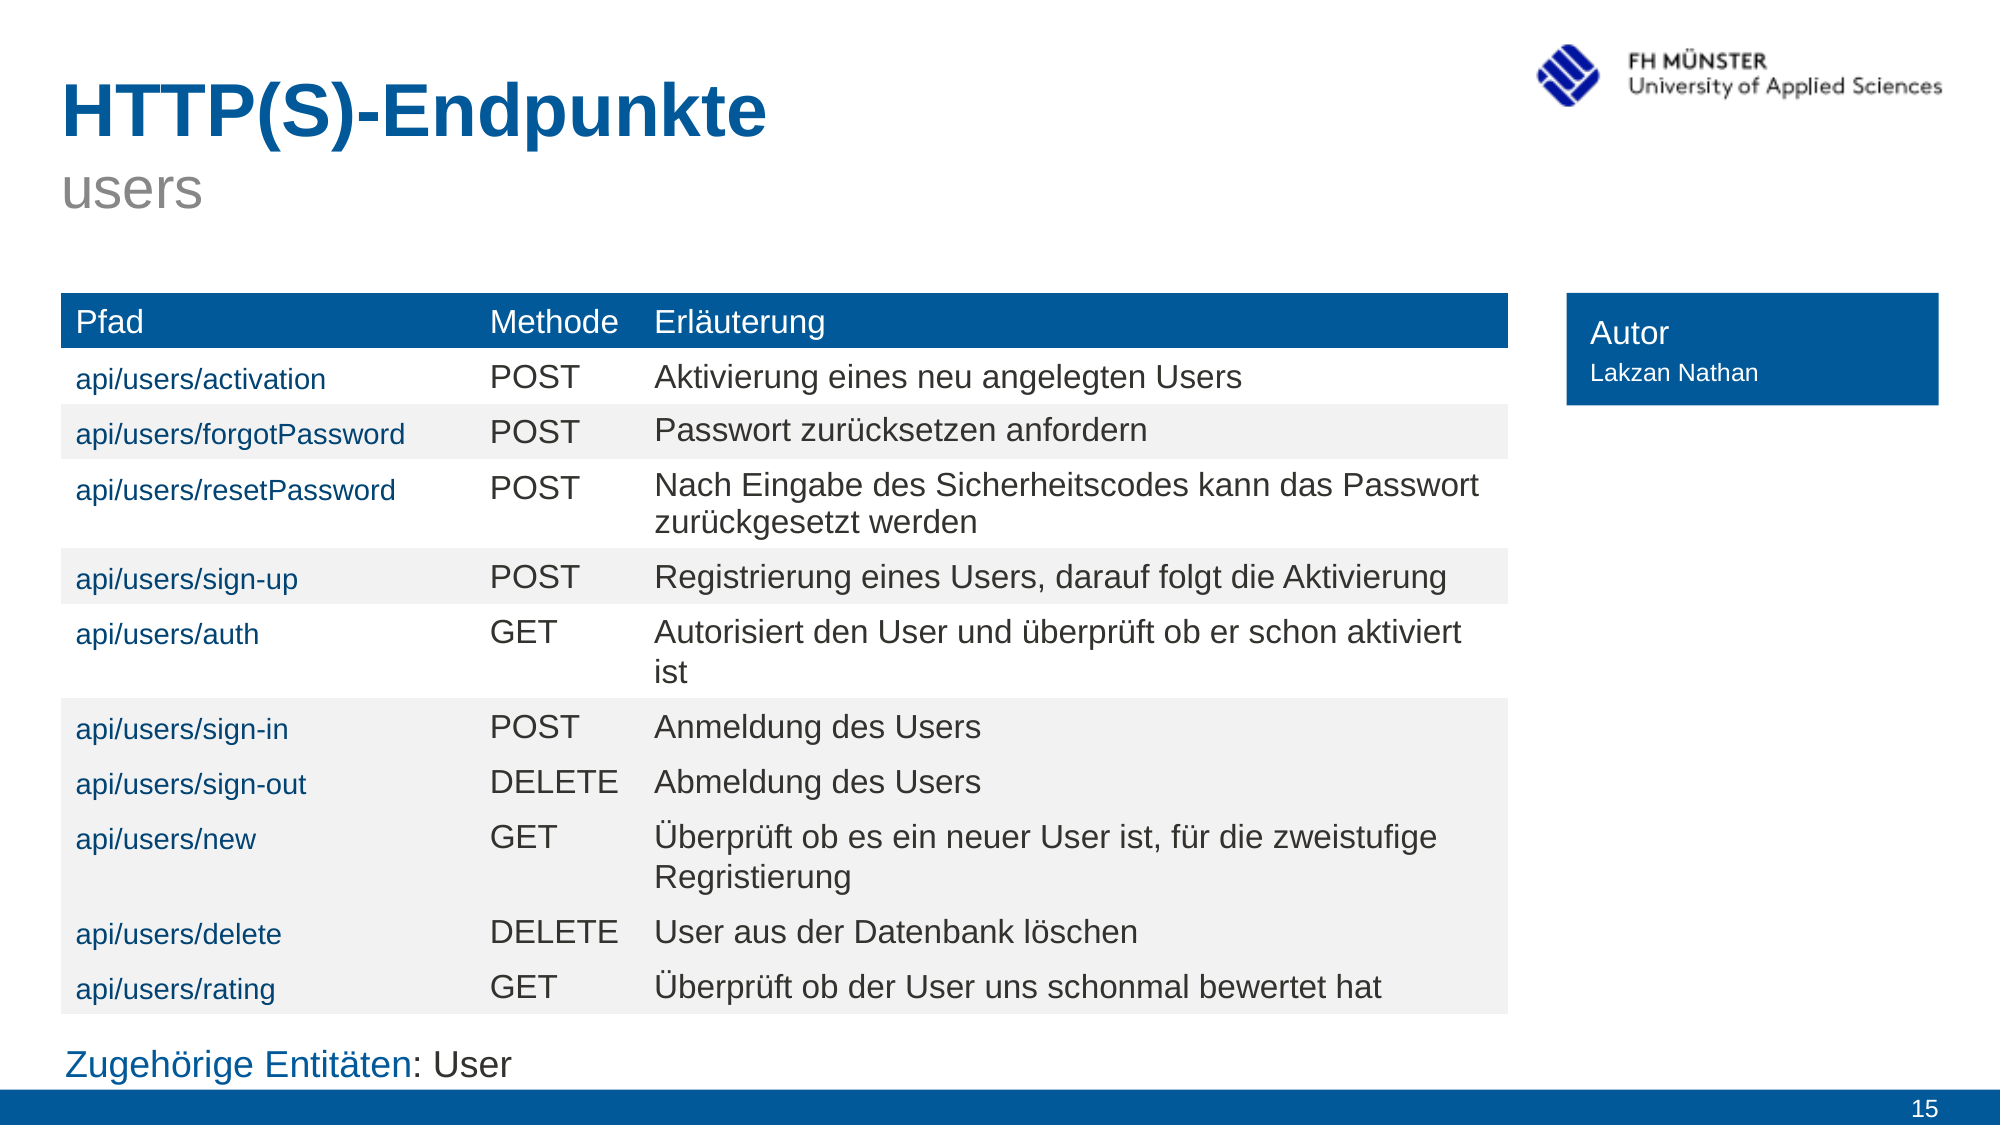

# HTTP(S)-Endpunkte
users
| Pfad | Methode | Erläuterung |
| --- | --- | --- |
| api/users/activation | POST | Aktivierung eines neu angelegten Users |
| api/users/forgotPassword | POST | Passwort zurücksetzen anfordern |
| api/users/resetPassword | POST | Nach Eingabe des Sicherheitscodes kann das Passwort zurückgesetzt werden |
| api/users/sign-up | POST | Registrierung eines Users, darauf folgt die Aktivierung |
| api/users/auth | GET | Autorisiert den User und überprüft ob er schon aktiviert ist |
| api/users/sign-in | POST | Anmeldung des Users |
| api/users/sign-out | DELETE | Abmeldung des Users |
| api/users/new | GET | Überprüft ob es ein neuer User ist, für die zweistufige Regristierung |
| api/users/delete | DELETE | User aus der Datenbank löschen |
| api/users/rating | GET | Überprüft ob der User uns schonmal bewertet hat |

Autor
Lakzan Nathan
Zugehörige Entitäten: User